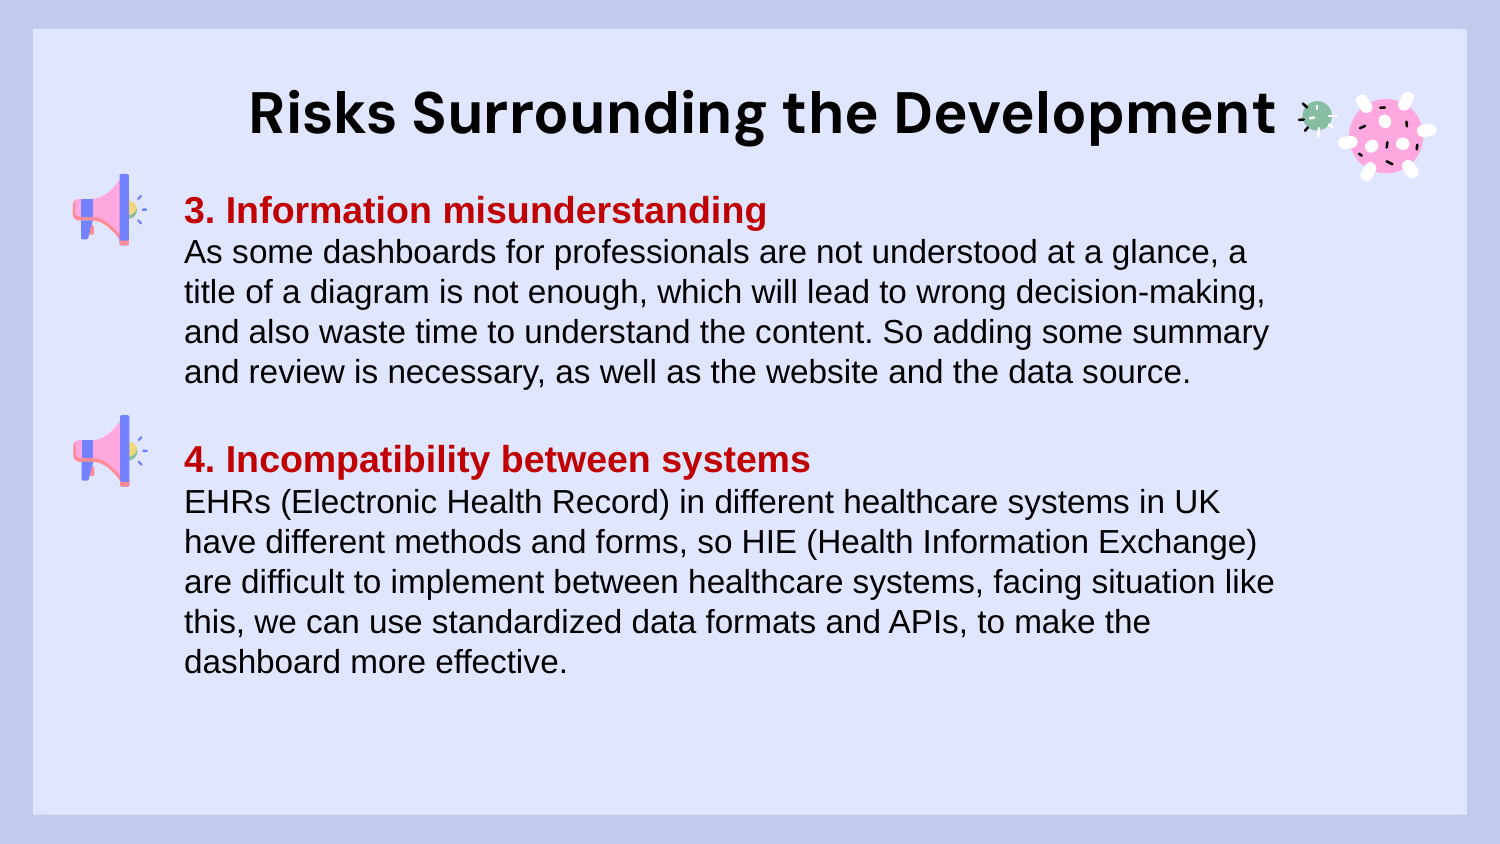

# Risks Surrounding the Development

3. Information misunderstanding
As some dashboards for professionals are not understood at a glance, a title of a diagram is not enough, which will lead to wrong decision-making, and also waste time to understand the content. So adding some summary and review is necessary, as well as the website and the data source.

4. Incompatibility between systems
EHRs (Electronic Health Record) in different healthcare systems in UK have different methods and forms, so HIE (Health Information Exchange) are difficult to implement between healthcare systems, facing situation like this, we can use standardized data formats and APIs, to make the dashboard more effective.